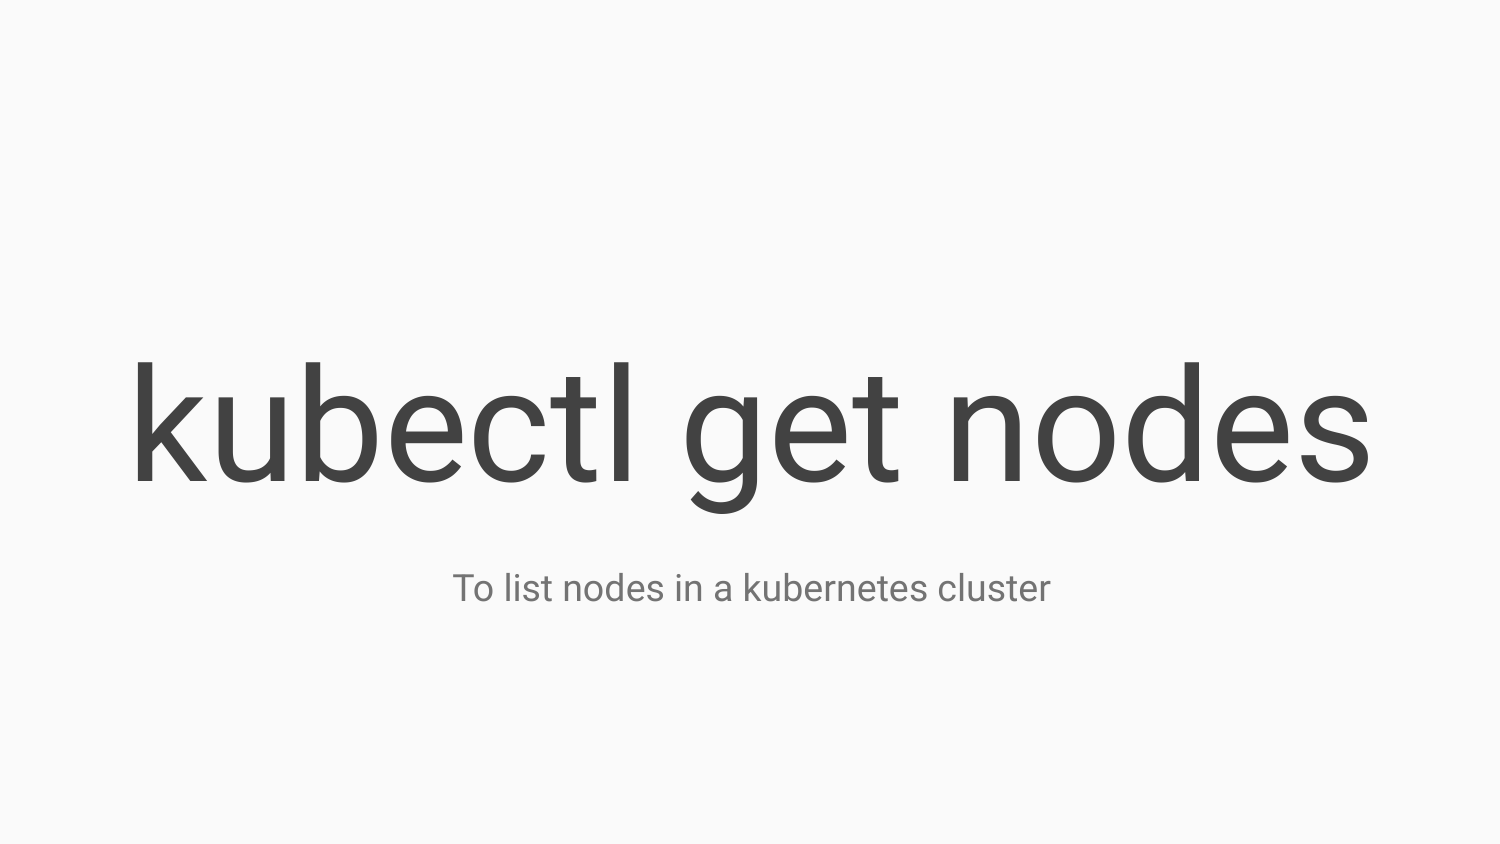

# kubectl get nodes
To list nodes in a kubernetes cluster